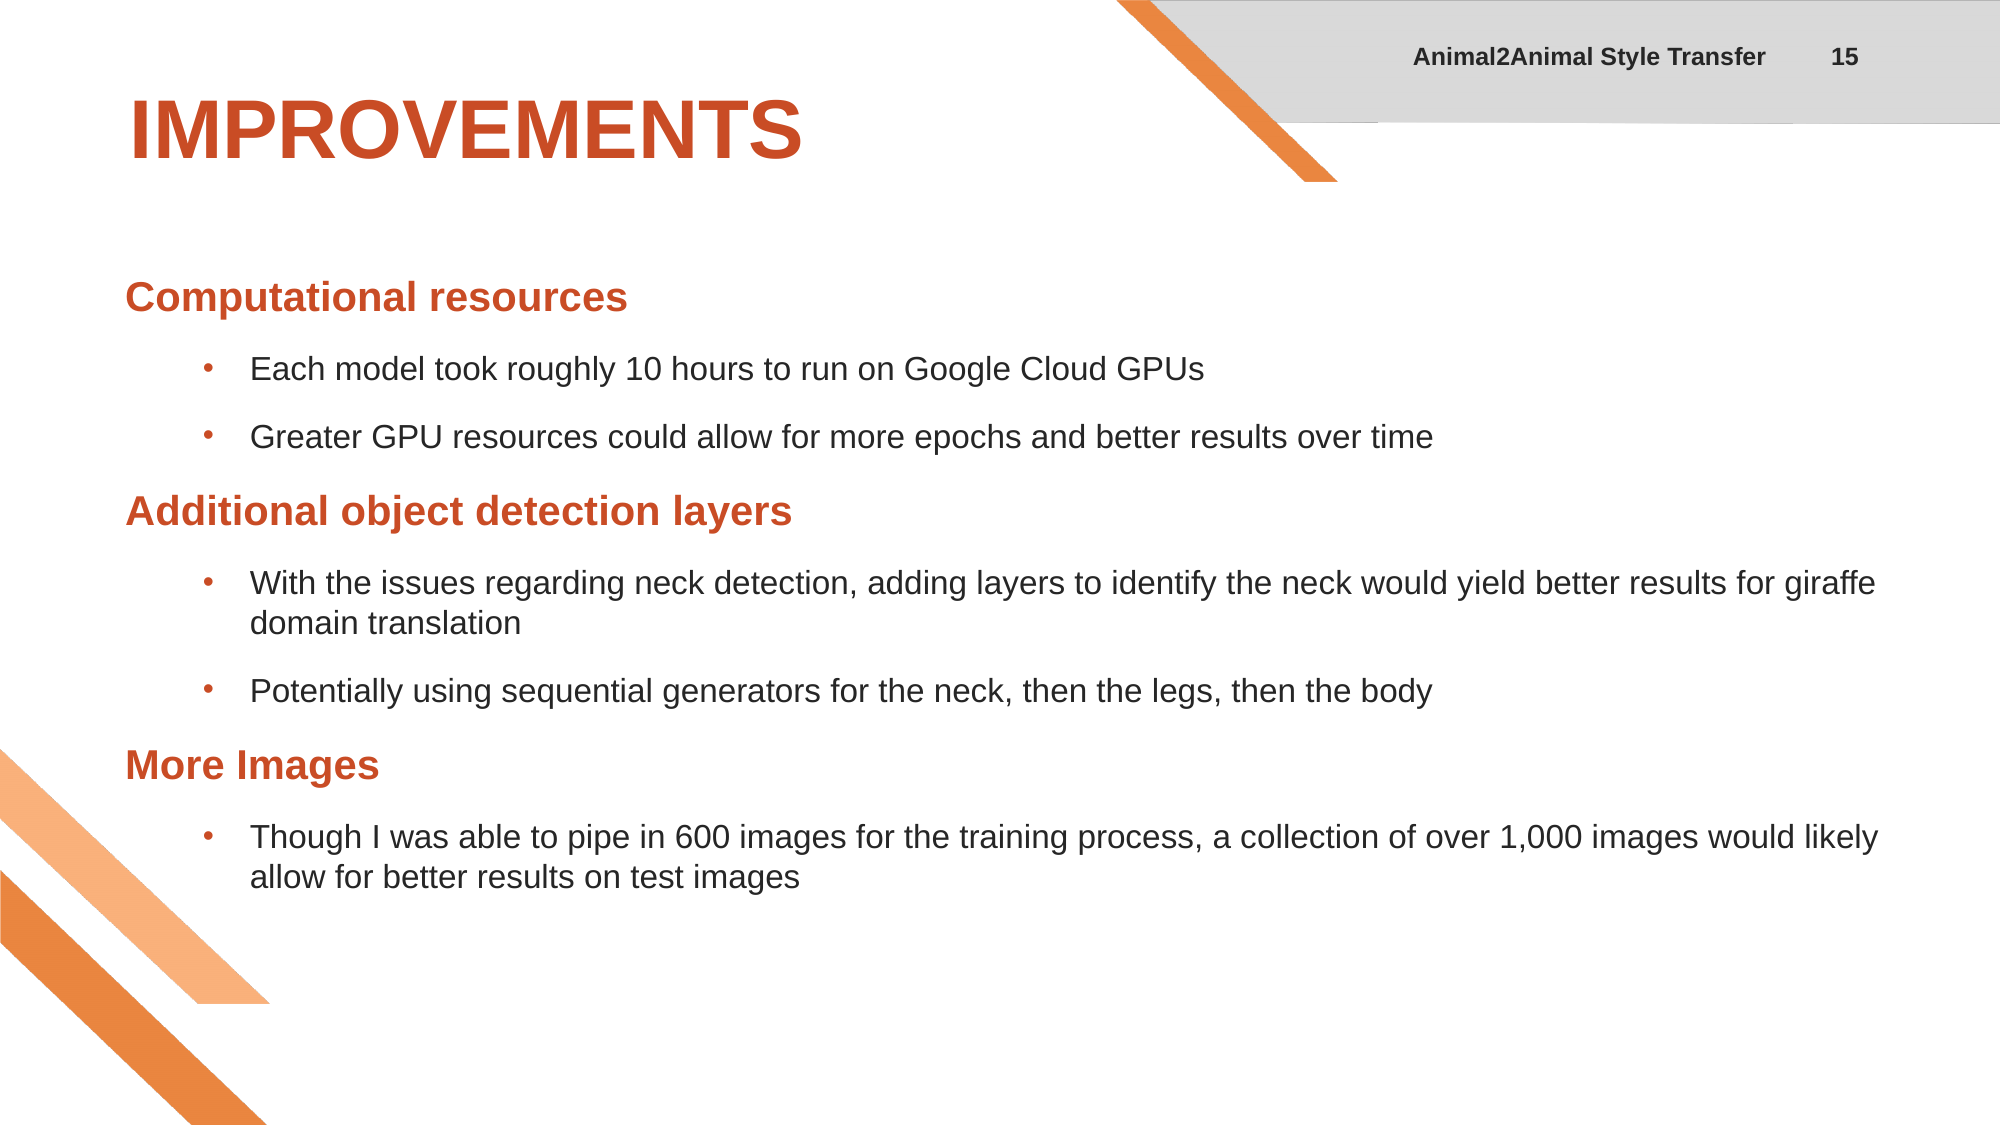

15
# IMPROVEMENTS
Computational resources
Each model took roughly 10 hours to run on Google Cloud GPUs
Greater GPU resources could allow for more epochs and better results over time
Additional object detection layers
With the issues regarding neck detection, adding layers to identify the neck would yield better results for giraffe domain translation
Potentially using sequential generators for the neck, then the legs, then the body
More Images
Though I was able to pipe in 600 images for the training process, a collection of over 1,000 images would likely allow for better results on test images